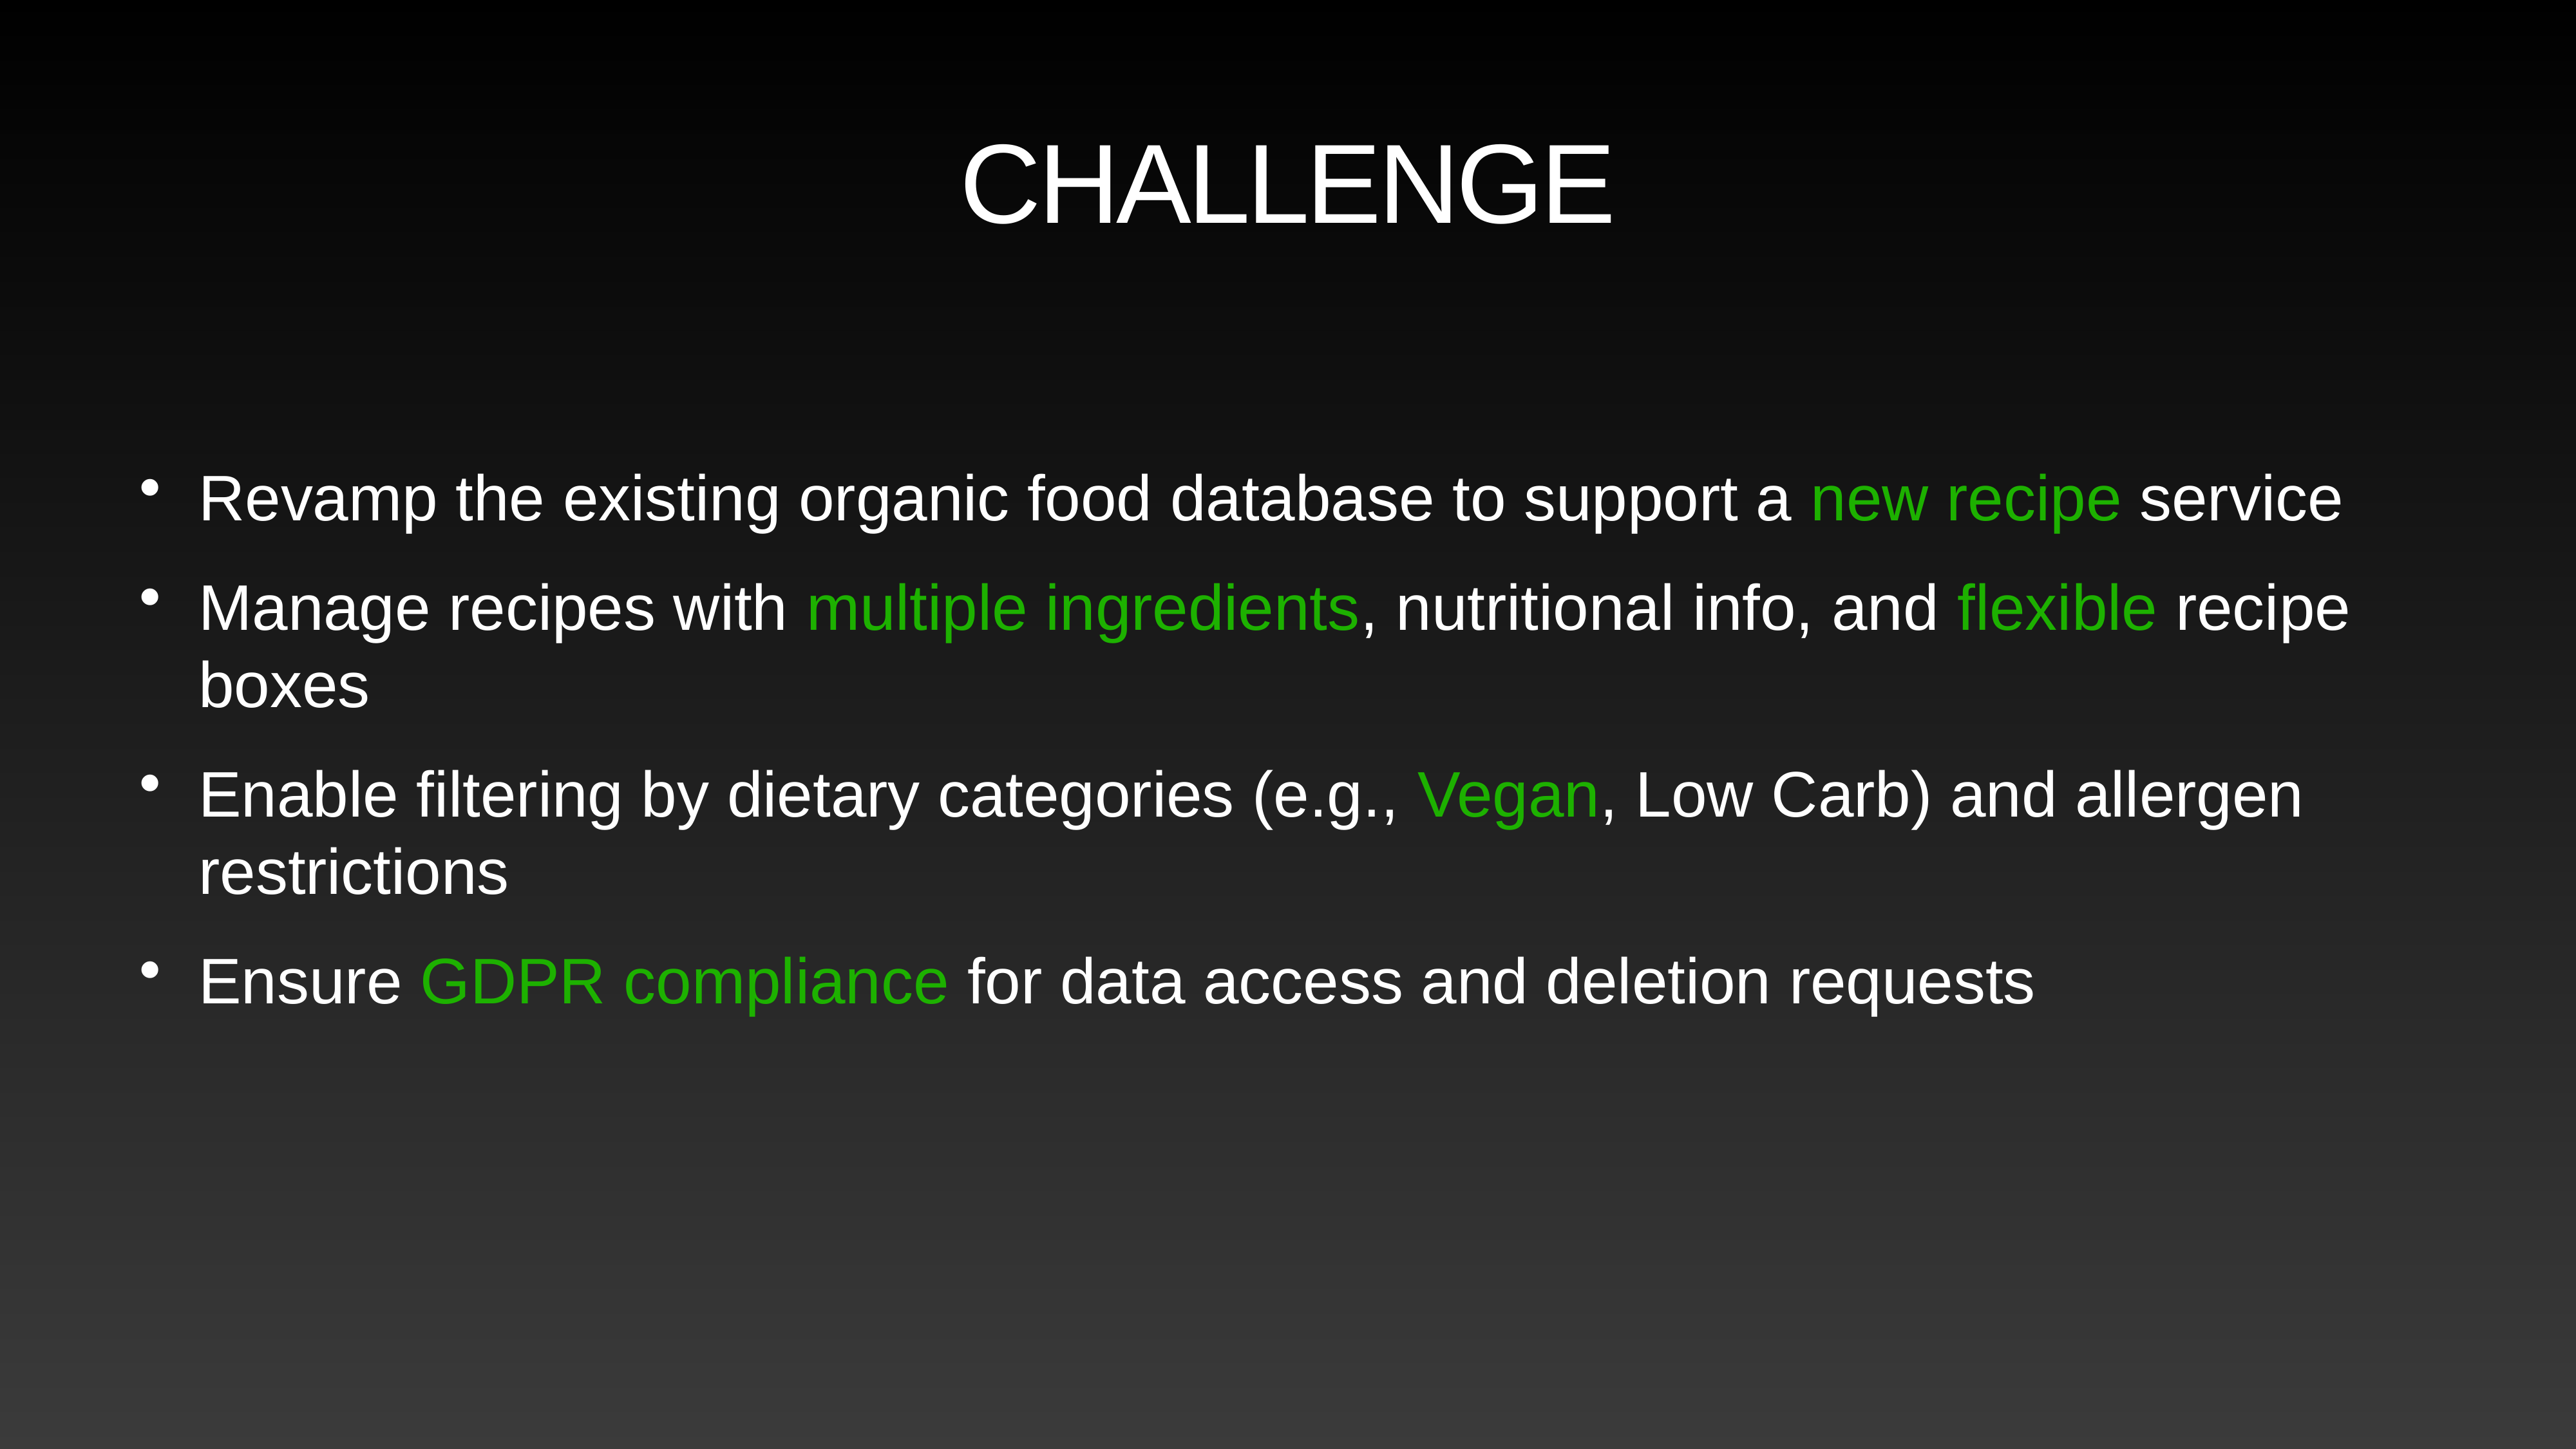

# CHALLENGE
Revamp the existing organic food database to support a new recipe service
Manage recipes with multiple ingredients, nutritional info, and flexible recipe boxes
Enable filtering by dietary categories (e.g., Vegan, Low Carb) and allergen restrictions
Ensure GDPR compliance for data access and deletion requests